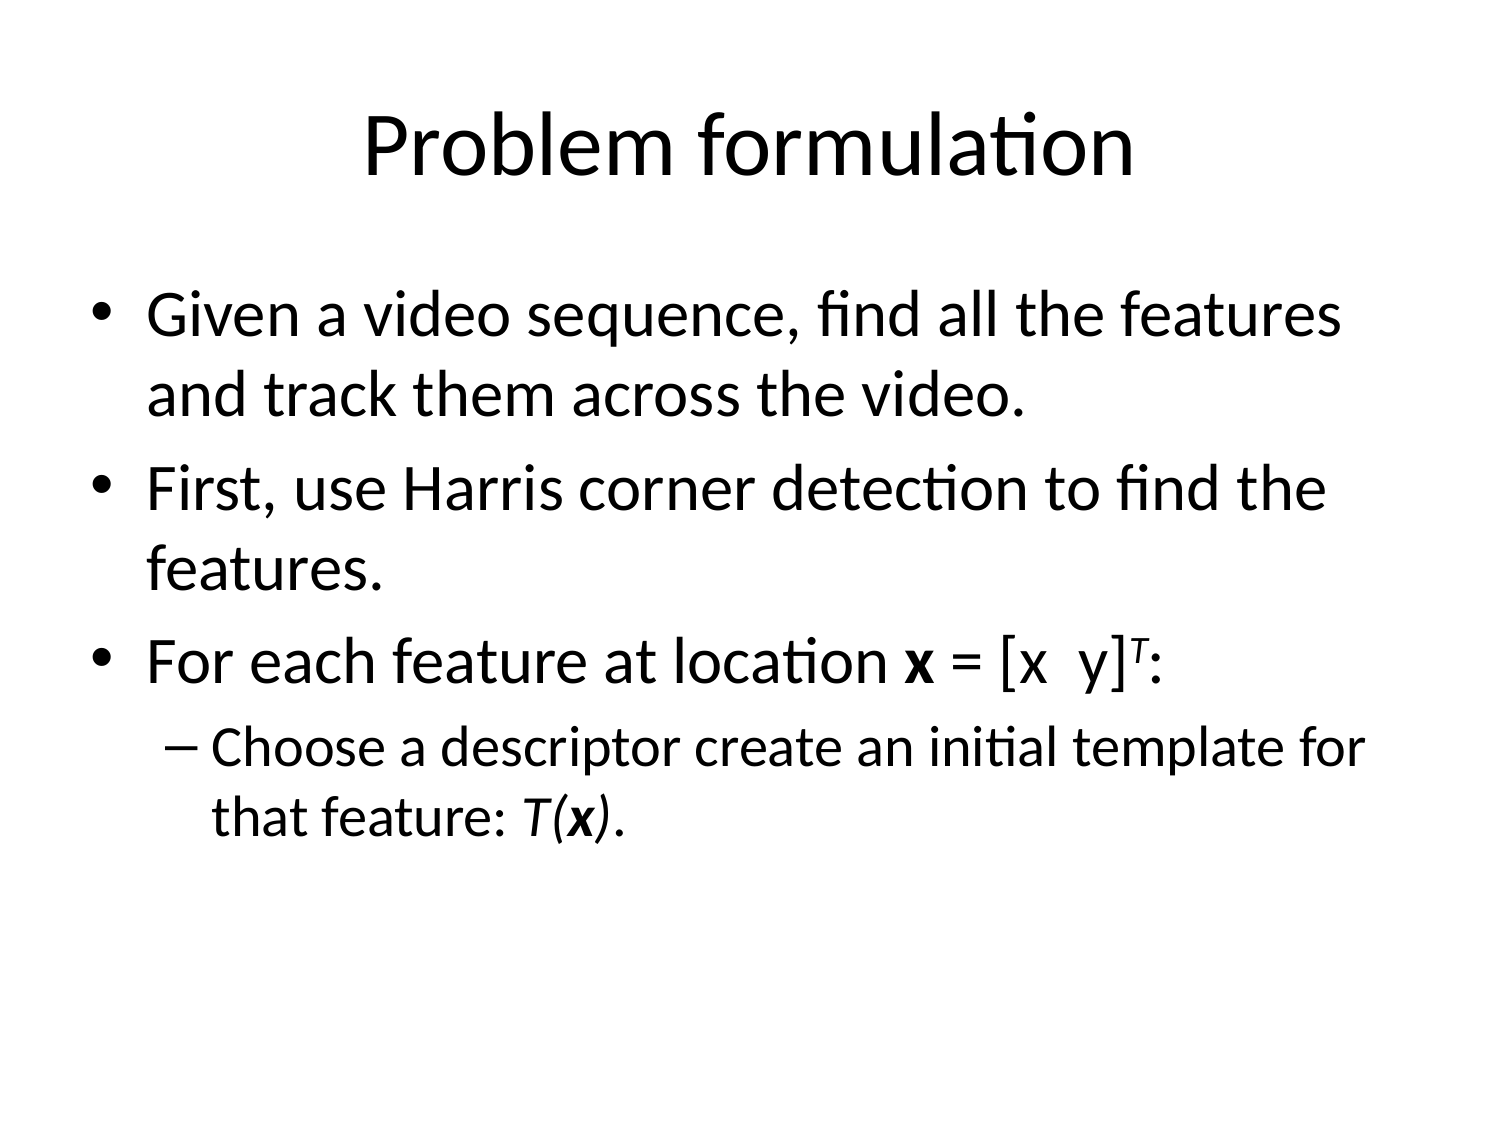

# Problem formulation
Given a video sequence, find all the features and track them across the video.
First, use Harris corner detection to find the features.
For each feature at location x = [x  y]T:
Choose a descriptor create an initial template for that feature: T(x).
22
30-Nov-17